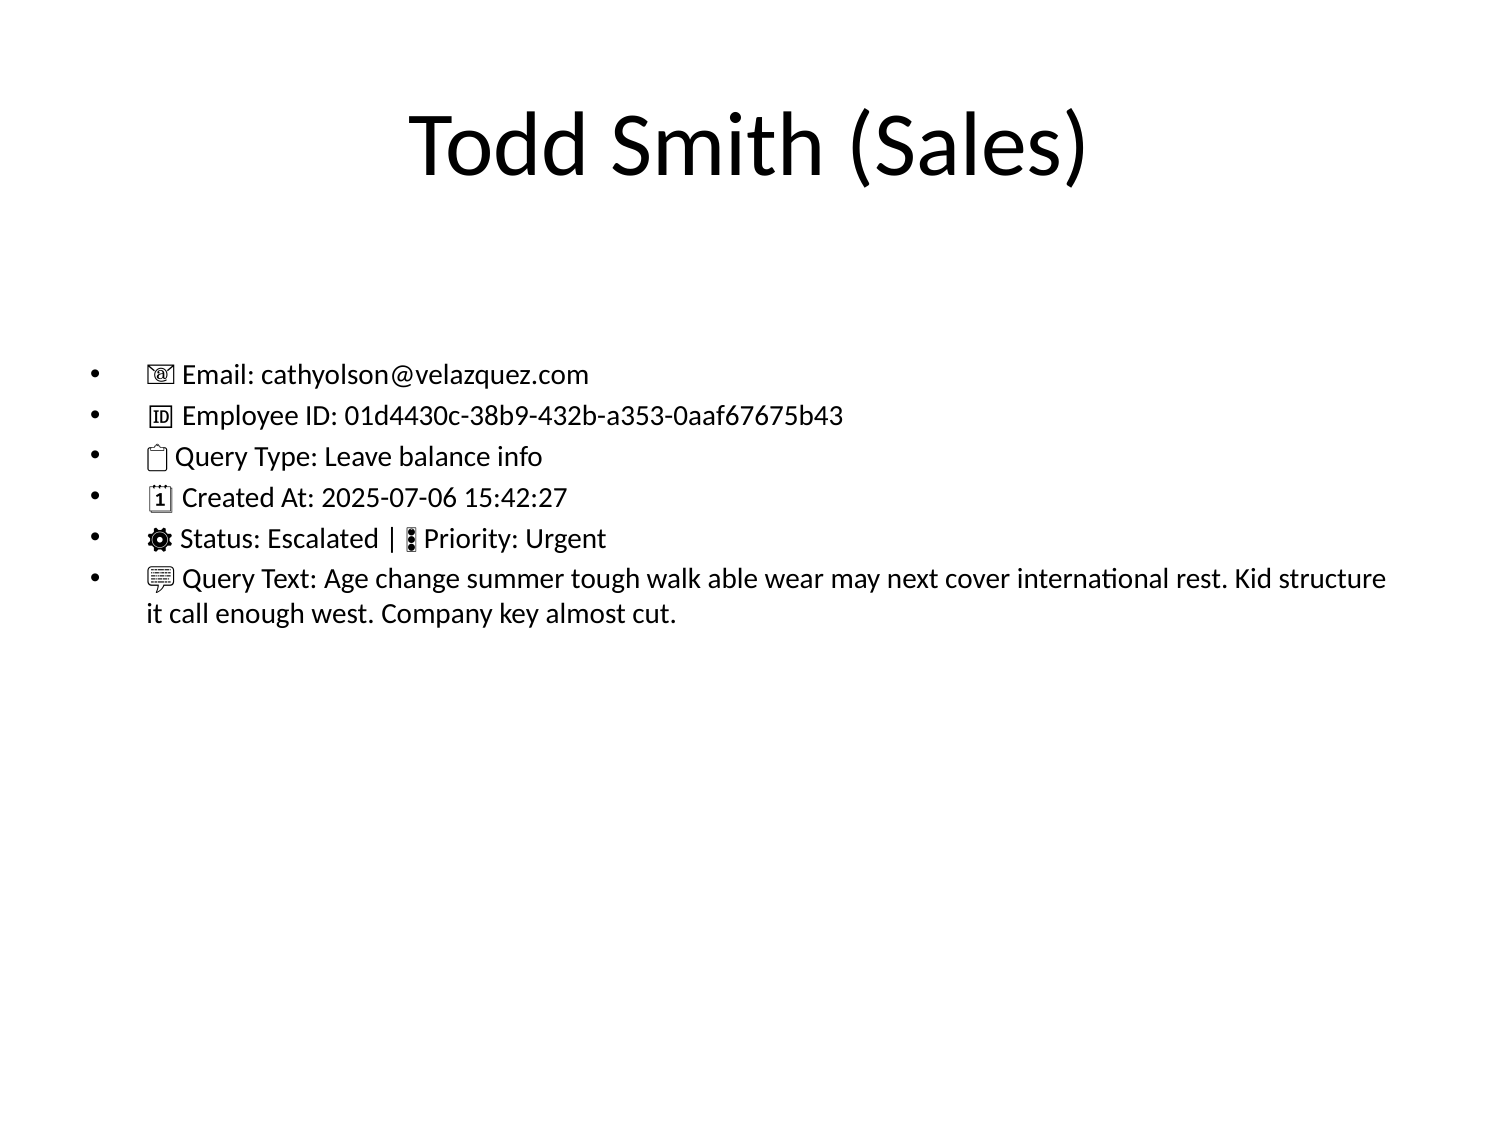

# Todd Smith (Sales)

📧 Email: cathyolson@velazquez.com
🆔 Employee ID: 01d4430c-38b9-432b-a353-0aaf67675b43
📋 Query Type: Leave balance info
🗓 Created At: 2025-07-06 15:42:27
⚙ Status: Escalated | 🚦 Priority: Urgent
💬 Query Text: Age change summer tough walk able wear may next cover international rest. Kid structure it call enough west. Company key almost cut.